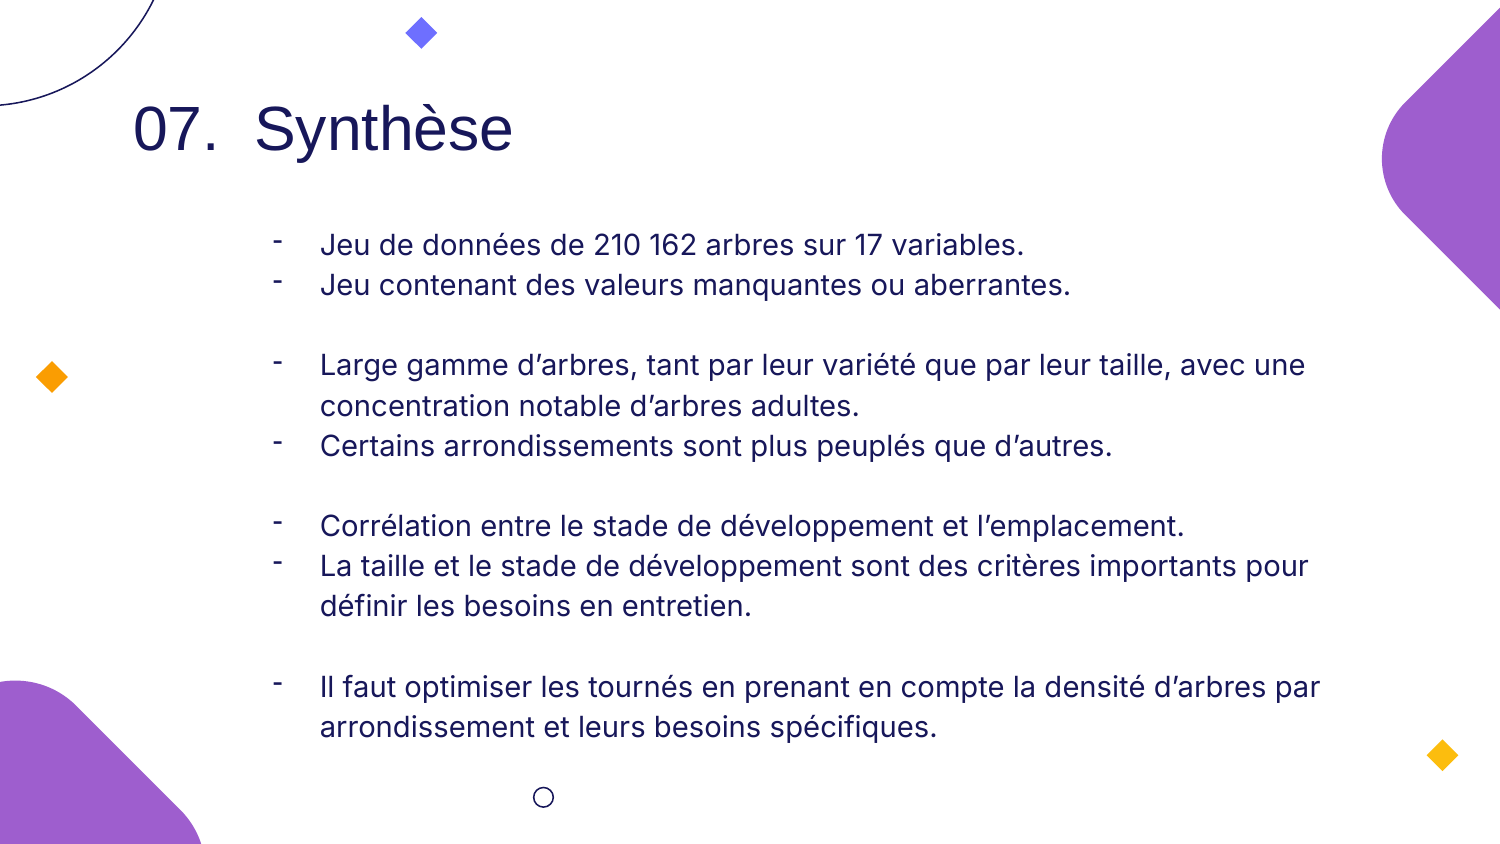

# 07.  Synthèse
Jeu de données de 210 162 arbres sur 17 variables.
Jeu contenant des valeurs manquantes ou aberrantes.

Large gamme d’arbres, tant par leur variété que par leur taille, avec une concentration notable d’arbres adultes.
Certains arrondissements sont plus peuplés que d’autres.

Corrélation entre le stade de développement et l’emplacement.
La taille et le stade de développement sont des critères importants pour définir les besoins en entretien.

Il faut optimiser les tournés en prenant en compte la densité d’arbres par arrondissement et leurs besoins spécifiques.